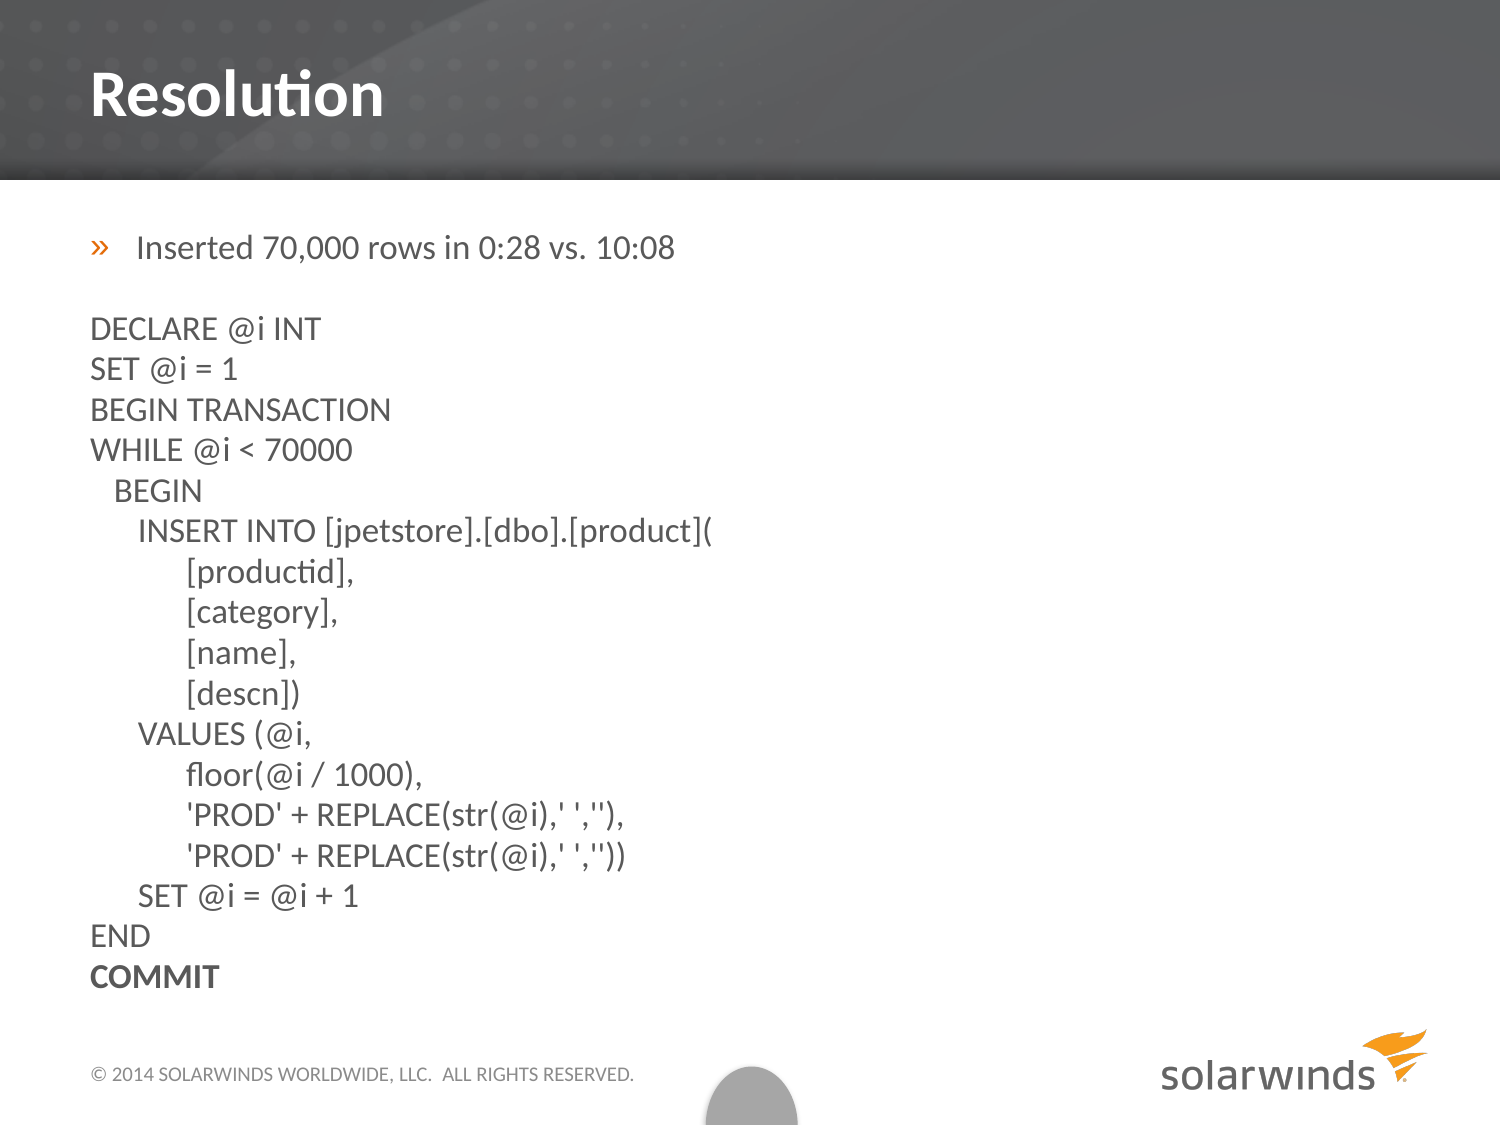

# Resolution
Inserted 70,000 rows in 0:28 vs. 10:08

DECLARE @i INT
SET @i = 1
BEGIN TRANSACTION
WHILE @i < 70000
   BEGIN
      INSERT INTO [jpetstore].[dbo].[product](
            [productid],
            [category],
            [name],
            [descn])
      VALUES (@i,
            floor(@i / 1000),
            'PROD' + REPLACE(str(@i),' ',''),
            'PROD' + REPLACE(str(@i),' ',''))
      SET @i = @i + 1
END
COMMIT

© 2014 SOLARWINDS WORLDWIDE, LLC.  ALL RIGHTS RESERVED.